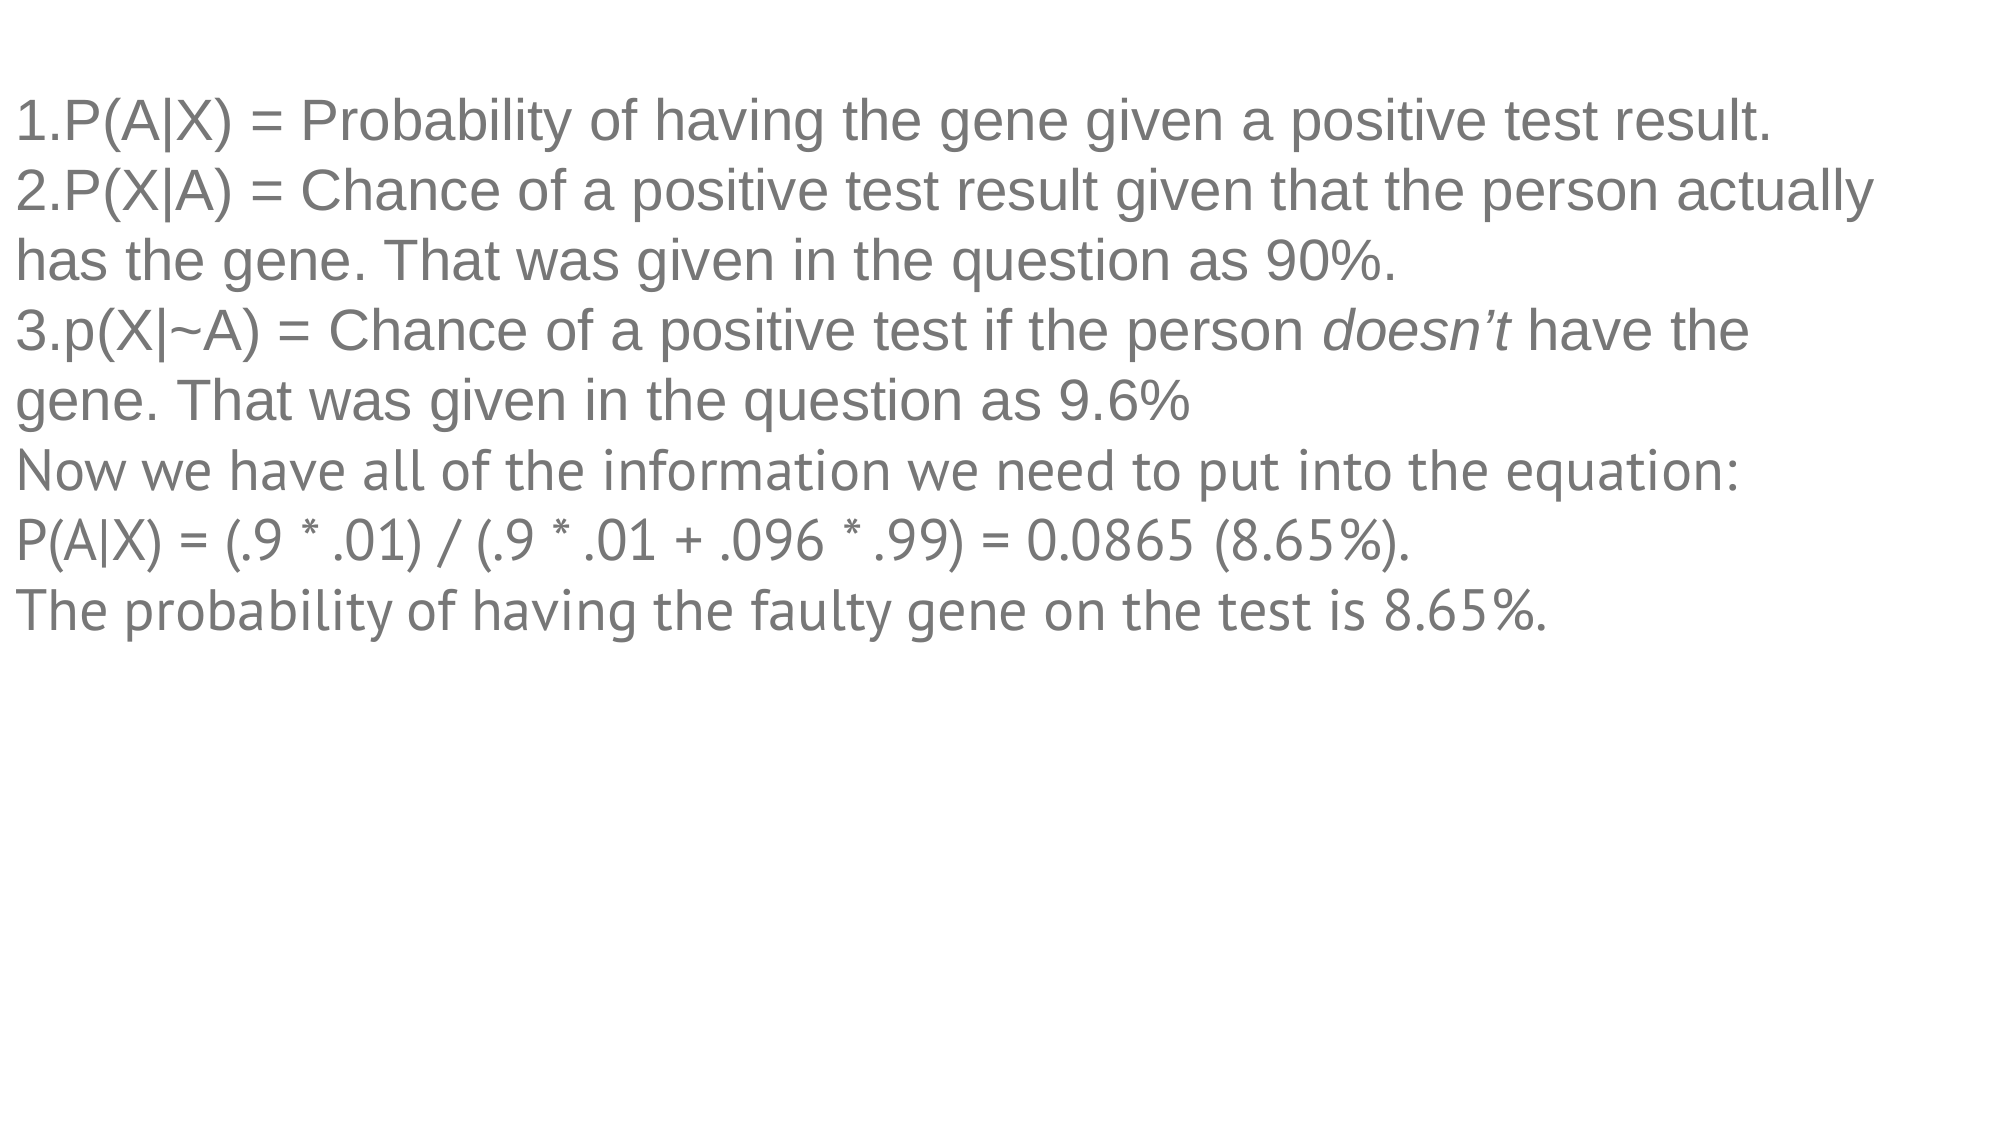

P(A|X) = Probability of having the gene given a positive test result.
P(X|A) = Chance of a positive test result given that the person actually has the gene. That was given in the question as 90%.
p(X|~A) = Chance of a positive test if the person doesn’t have the gene. That was given in the question as 9.6%
Now we have all of the information we need to put into the equation:
P(A|X) = (.9 * .01) / (.9 * .01 + .096 * .99) = 0.0865 (8.65%).
The probability of having the faulty gene on the test is 8.65%.